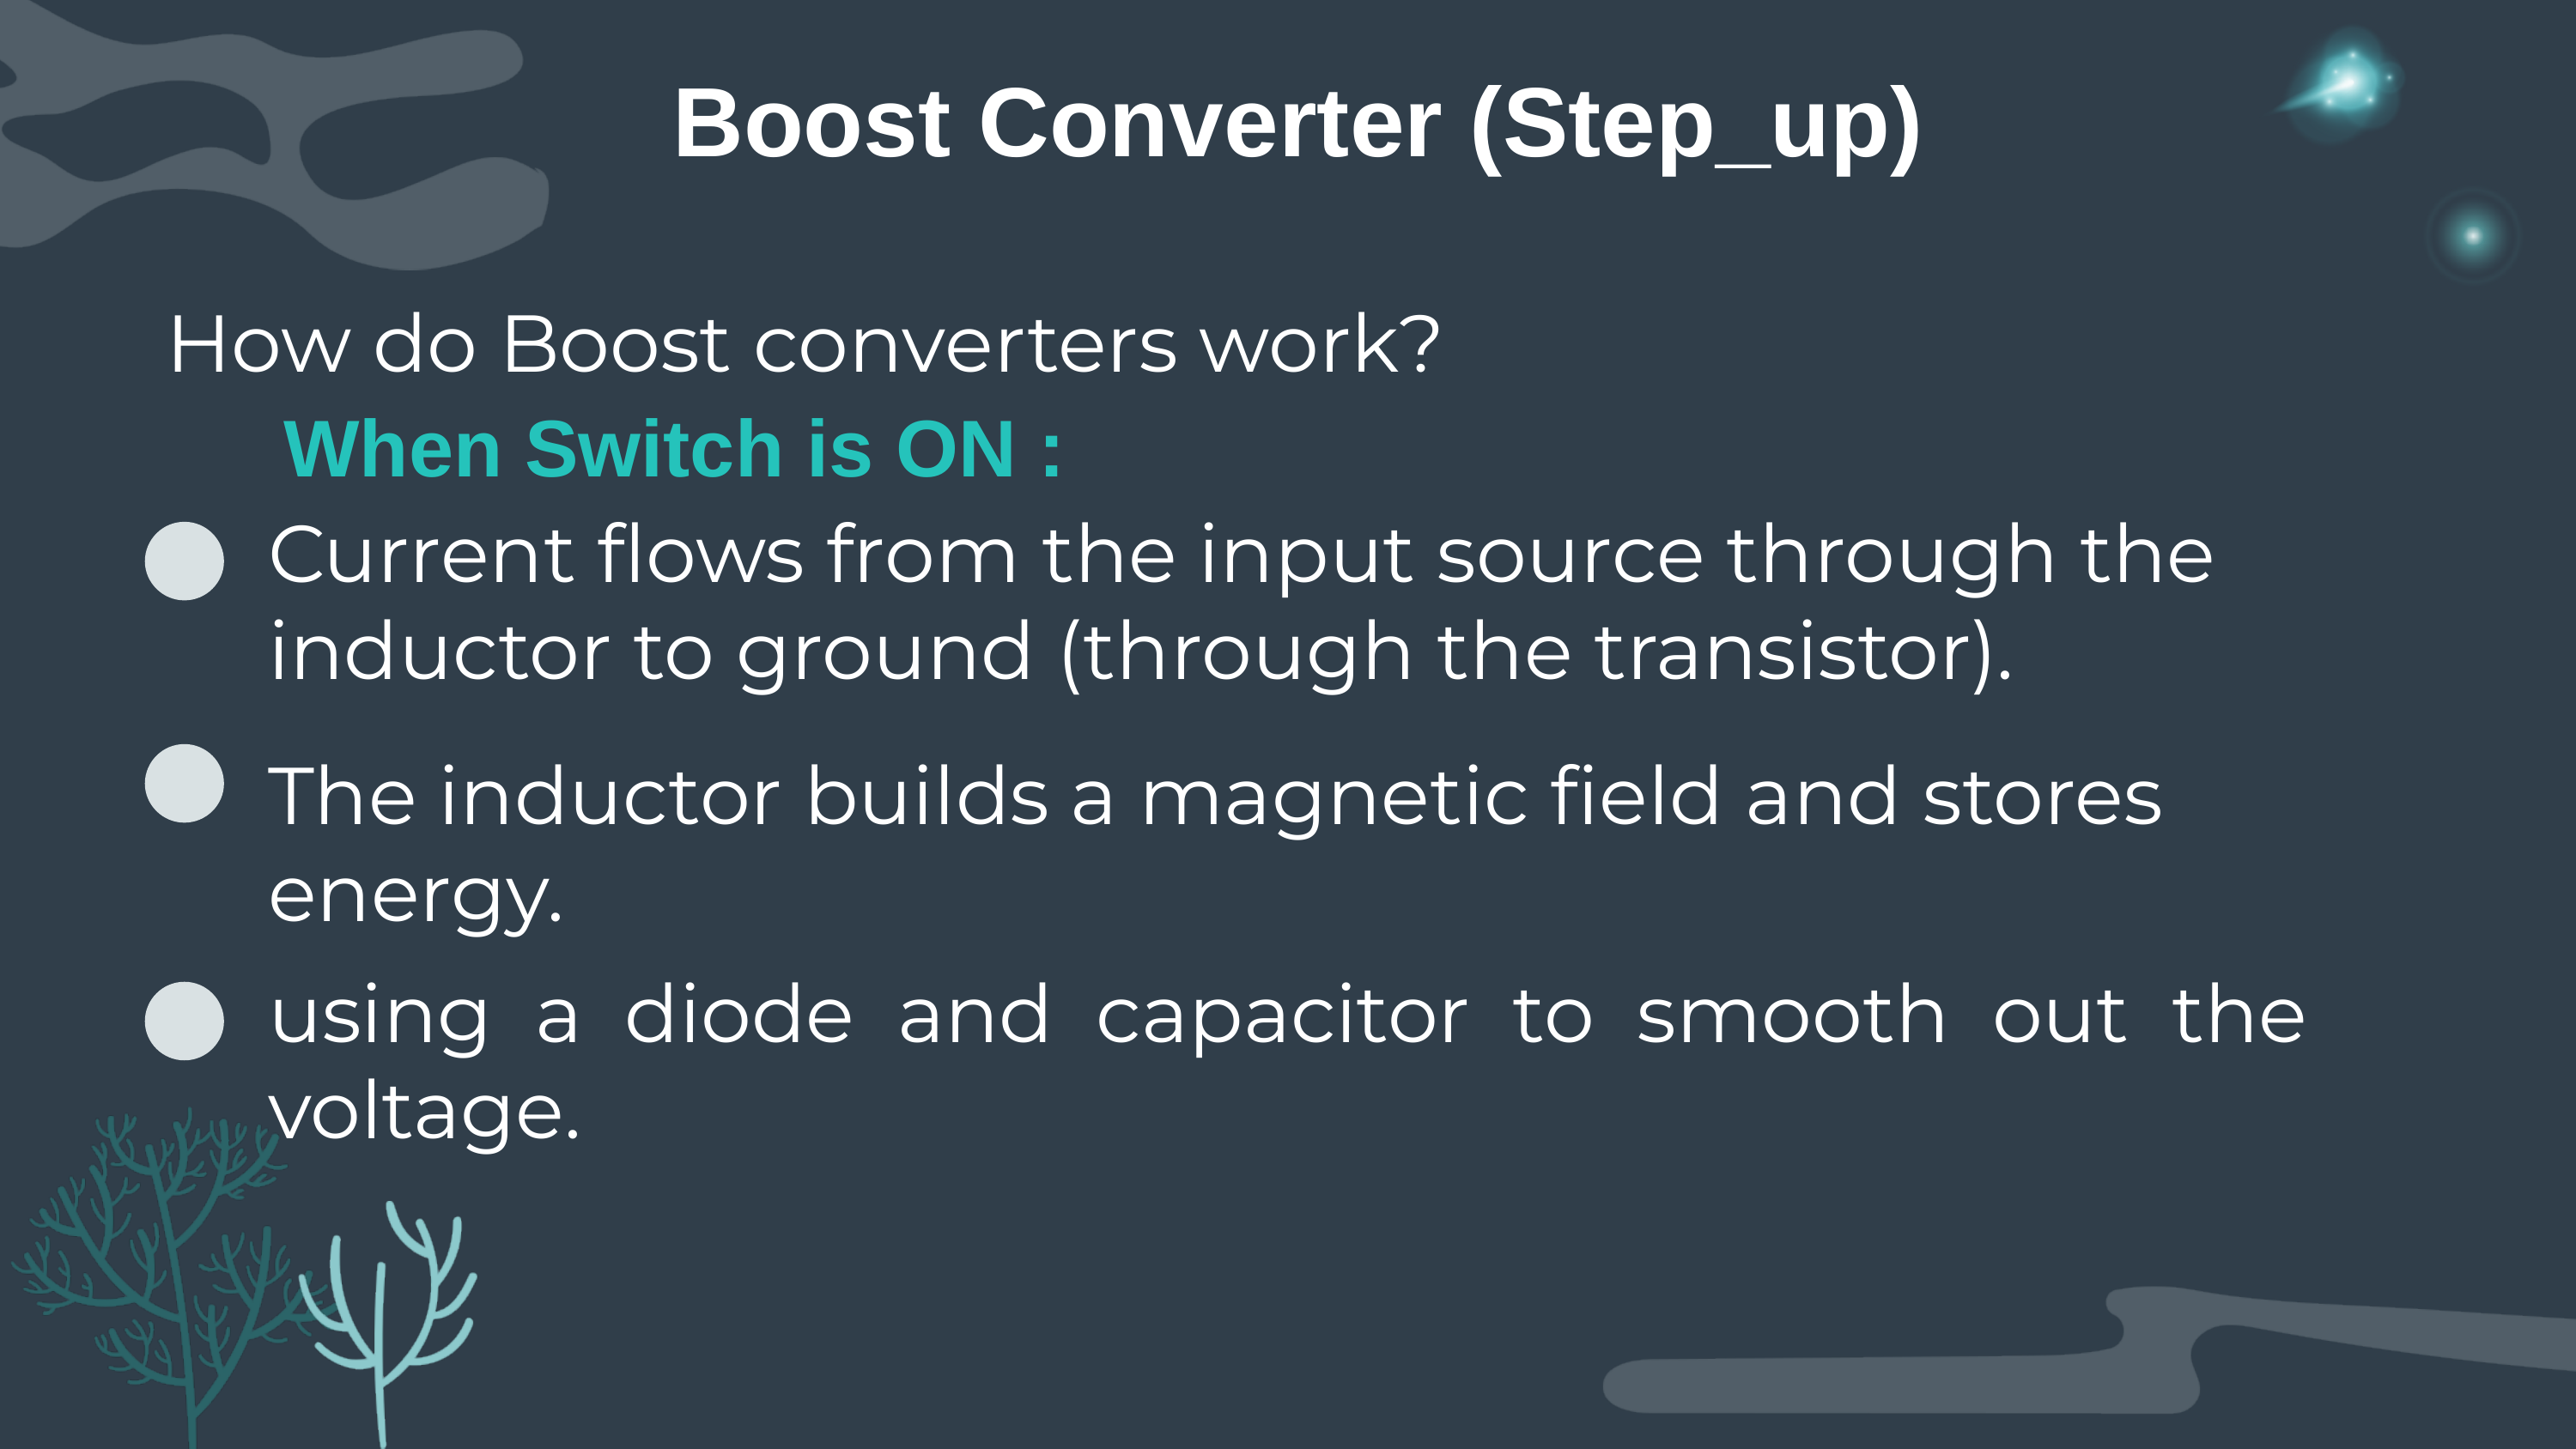

Boost Converter (Step_up)

How do Boost converters work?
When Switch is ON :
Current flows from the input source through the inductor to ground (through the transistor).

The inductor builds a magnetic field and stores energy.
using a diode and capacitor to smooth out the voltage.